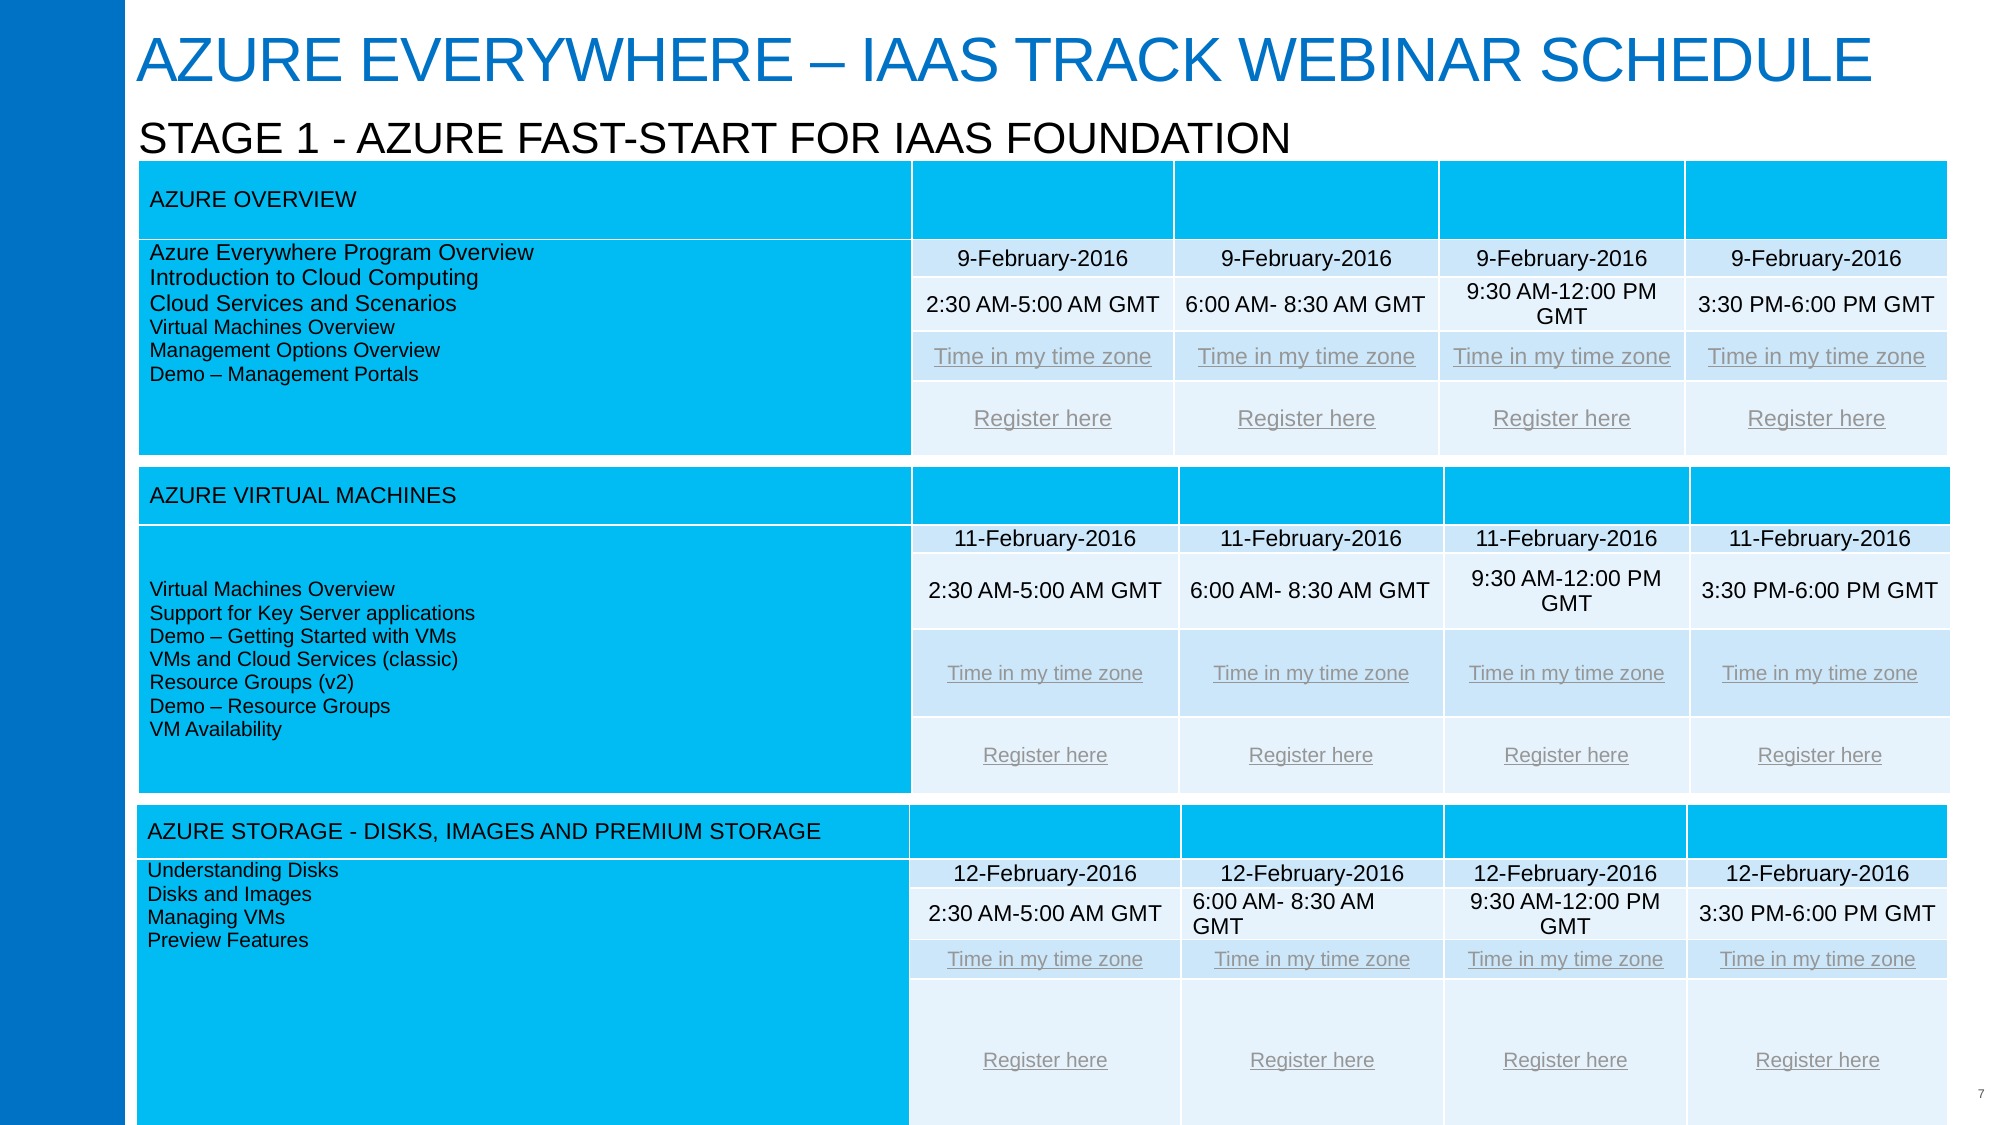

# AZURE EVERYWHERE – IAAS TRACK WEBINAR SCHEDULE
STAGE 1 - AZURE FAST-START FOR IAAS FOUNDATION
| AZURE OVERVIEW |  |  |  |  |
| --- | --- | --- | --- | --- |
| Azure Everywhere Program Overview Introduction to Cloud Computing Cloud Services and Scenarios Virtual Machines Overview Management Options Overview Demo – Management Portals | 9-February-2016 | 9-February-2016 | 9-February-2016 | 9-February-2016 |
|  | 2:30 AM-5:00 AM GMT | 6:00 AM- 8:30 AM GMT | 9:30 AM-12:00 PM GMT | 3:30 PM-6:00 PM GMT |
|  | Time in my time zone | Time in my time zone | Time in my time zone | Time in my time zone |
|  | Register here | Register here | Register here | Register here |
| AZURE VIRTUAL MACHINES |  |  |  |  |
| --- | --- | --- | --- | --- |
| Virtual Machines Overview Support for Key Server applications Demo – Getting Started with VMs VMs and Cloud Services (classic) Resource Groups (v2) Demo – Resource Groups VM Availability | 11-February-2016 | 11-February-2016 | 11-February-2016 | 11-February-2016 |
|  | 2:30 AM-5:00 AM GMT | 6:00 AM- 8:30 AM GMT | 9:30 AM-12:00 PM GMT | 3:30 PM-6:00 PM GMT |
|  | Time in my time zone | Time in my time zone | Time in my time zone | Time in my time zone |
|  | Register here | Register here | Register here | Register here |
| Azure Storage - Disks, Images and Premium storage |  |  |  |  |
| --- | --- | --- | --- | --- |
| Understanding Disks Disks and Images Managing VMs Preview Features | 12-February-2016 | 12-February-2016 | 12-February-2016 | 12-February-2016 |
|  | 2:30 AM-5:00 AM GMT | 6:00 AM- 8:30 AM GMT | 9:30 AM-12:00 PM GMT | 3:30 PM-6:00 PM GMT |
|  | Time in my time zone | Time in my time zone | Time in my time zone | Time in my time zone |
|  | Register here | Register here | Register here | Register here |
7